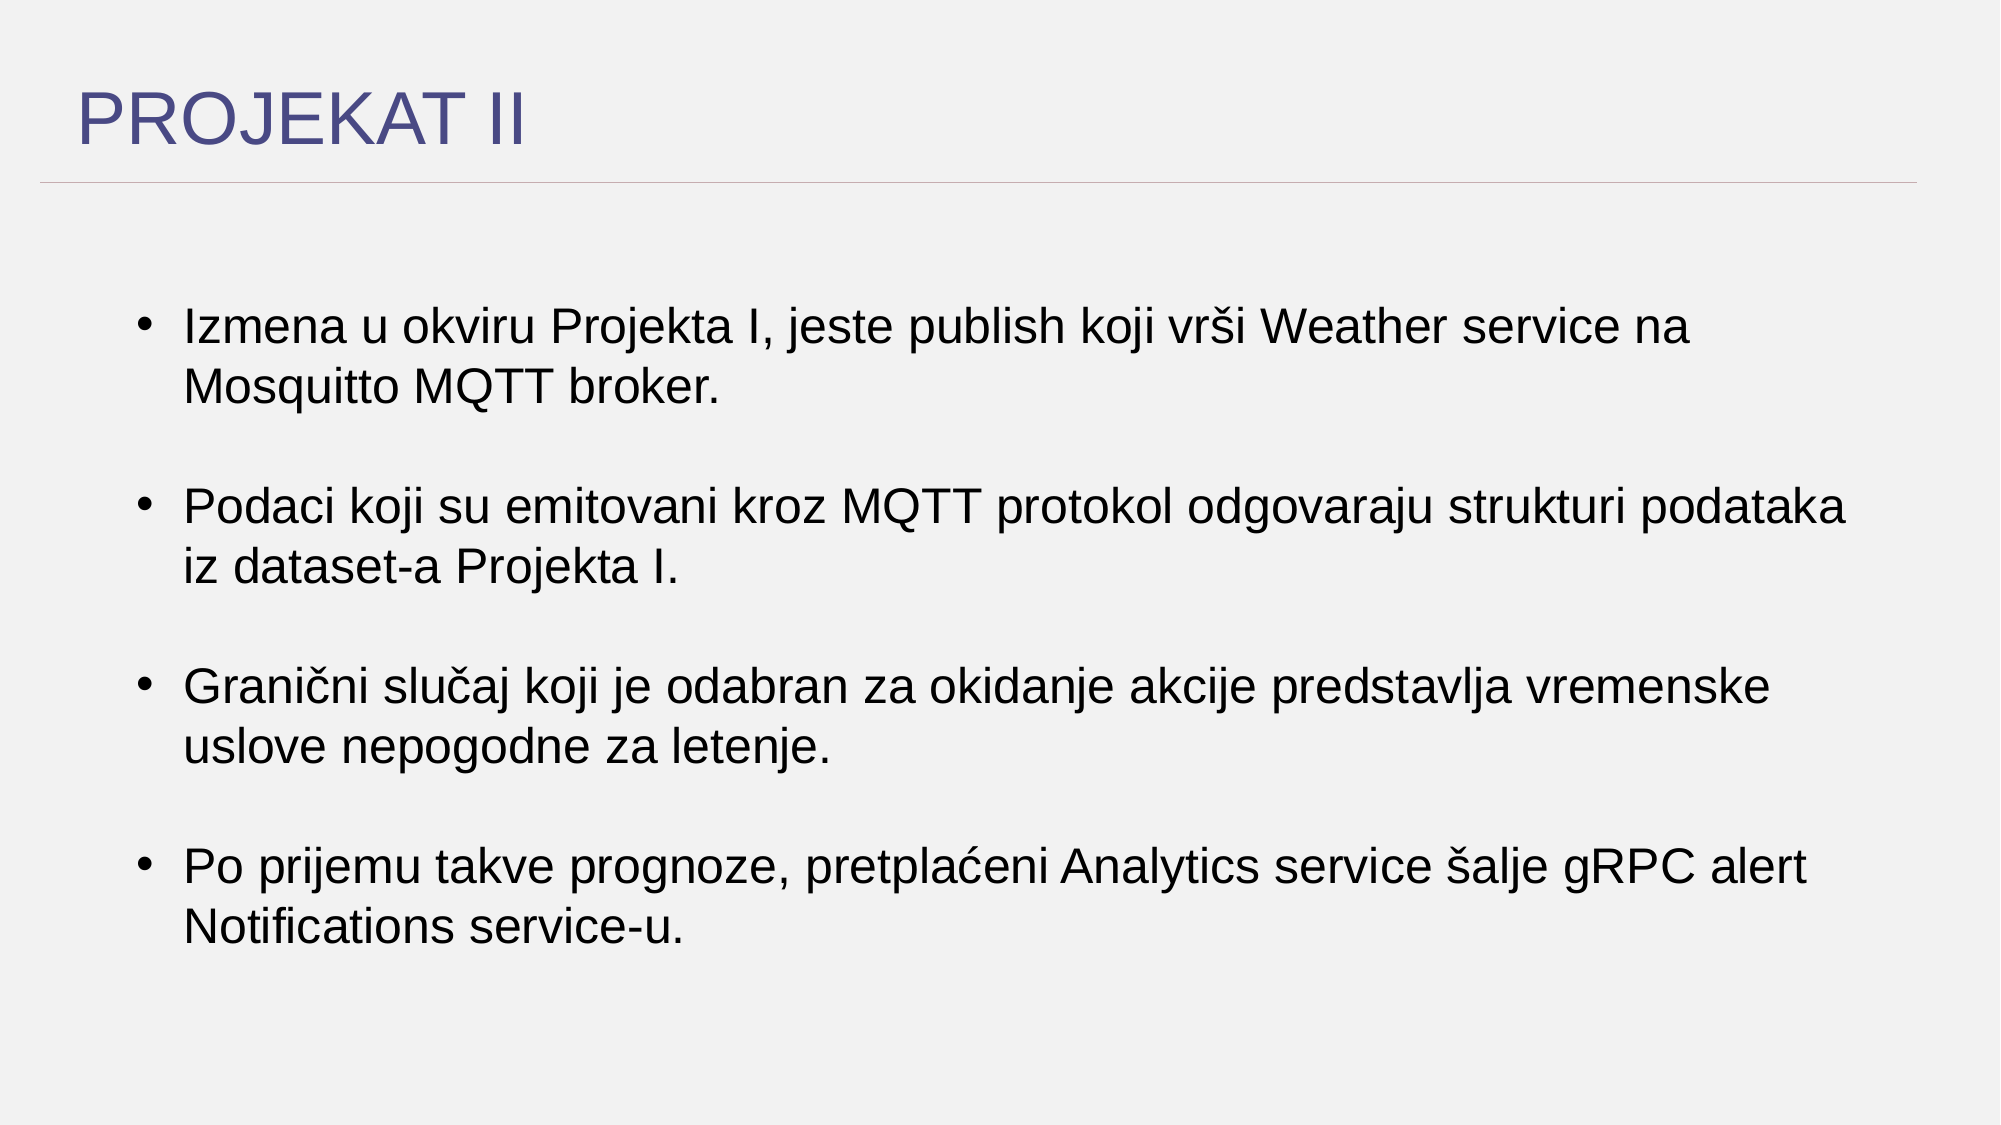

# Projekat II
Izmena u okviru Projekta I, jeste publish koji vrši Weather service na Mosquitto MQTT broker.

Podaci koji su emitovani kroz MQTT protokol odgovaraju strukturi podataka iz dataset-a Projekta I.

Granični slučaj koji je odabran za okidanje akcije predstavlja vremenske uslove nepogodne za letenje.

Po prijemu takve prognoze, pretplaćeni Analytics service šalje gRPC alert Notifications service-u.